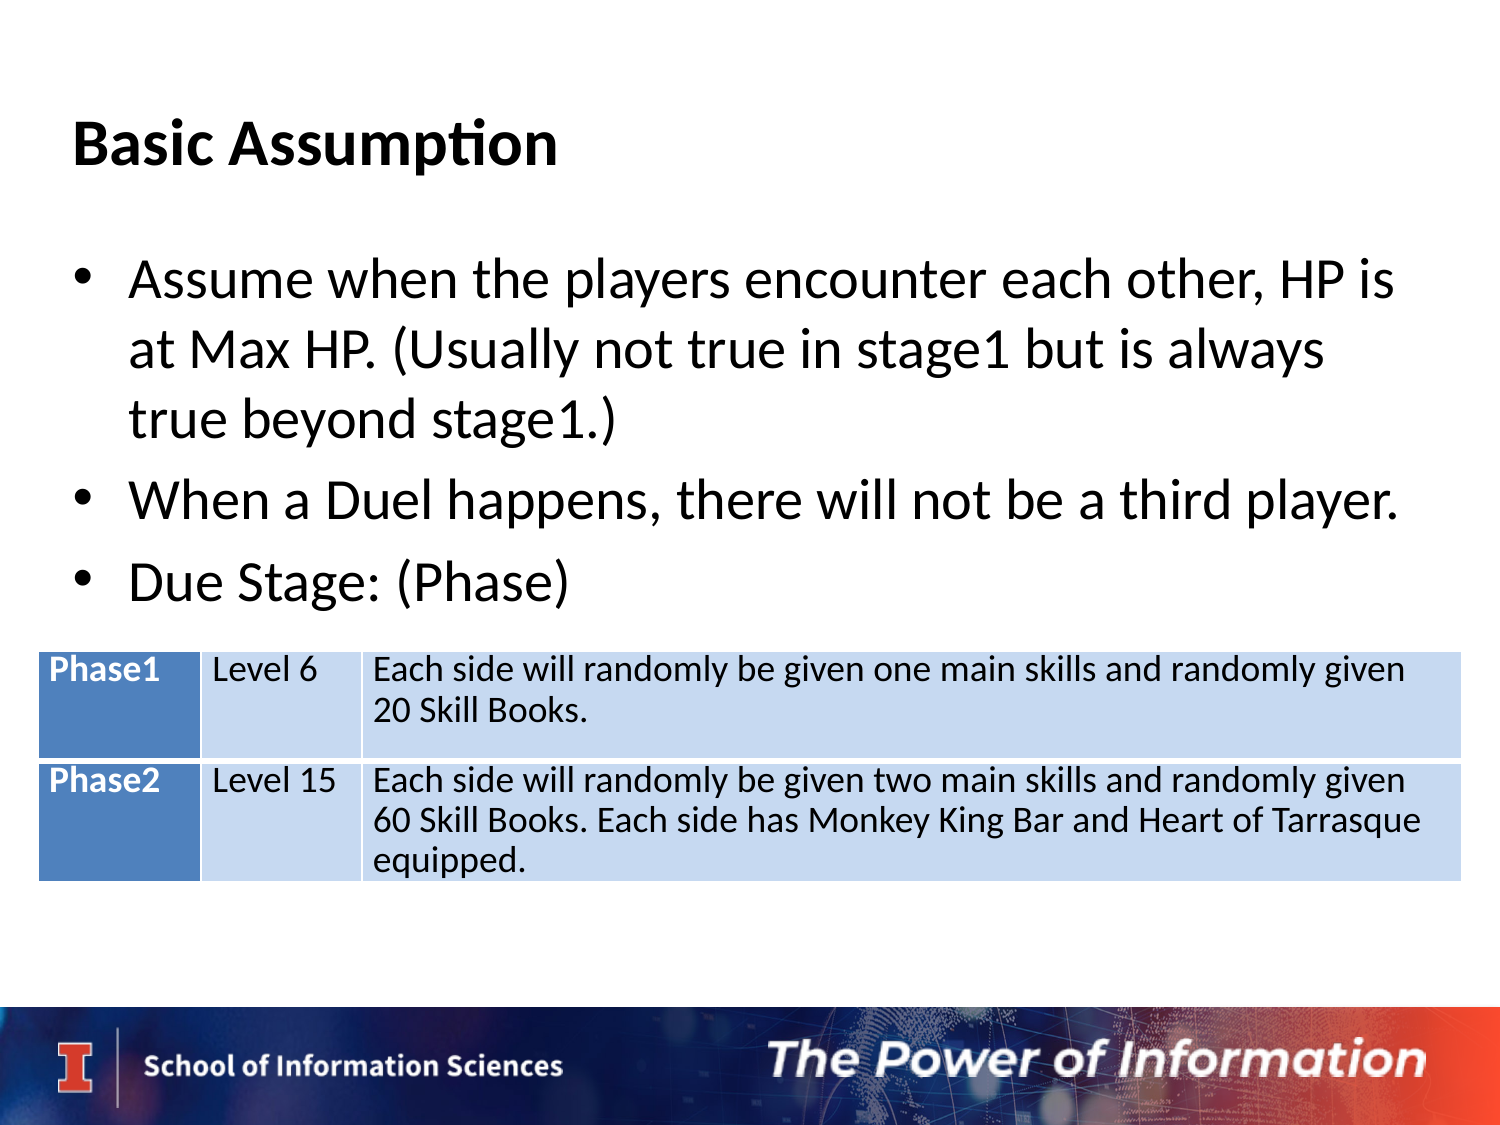

# Basic Assumption
Assume when the players encounter each other, HP is at Max HP. (Usually not true in stage1 but is always true beyond stage1.)
When a Duel happens, there will not be a third player.
Due Stage: (Phase)
| Phase1 | Level 6 | Each side will randomly be given one main skills and randomly given 20 Skill Books. |
| --- | --- | --- |
| Phase2 | Level 15 | Each side will randomly be given two main skills and randomly given 60 Skill Books. Each side has Monkey King Bar and Heart of Tarrasque equipped. |